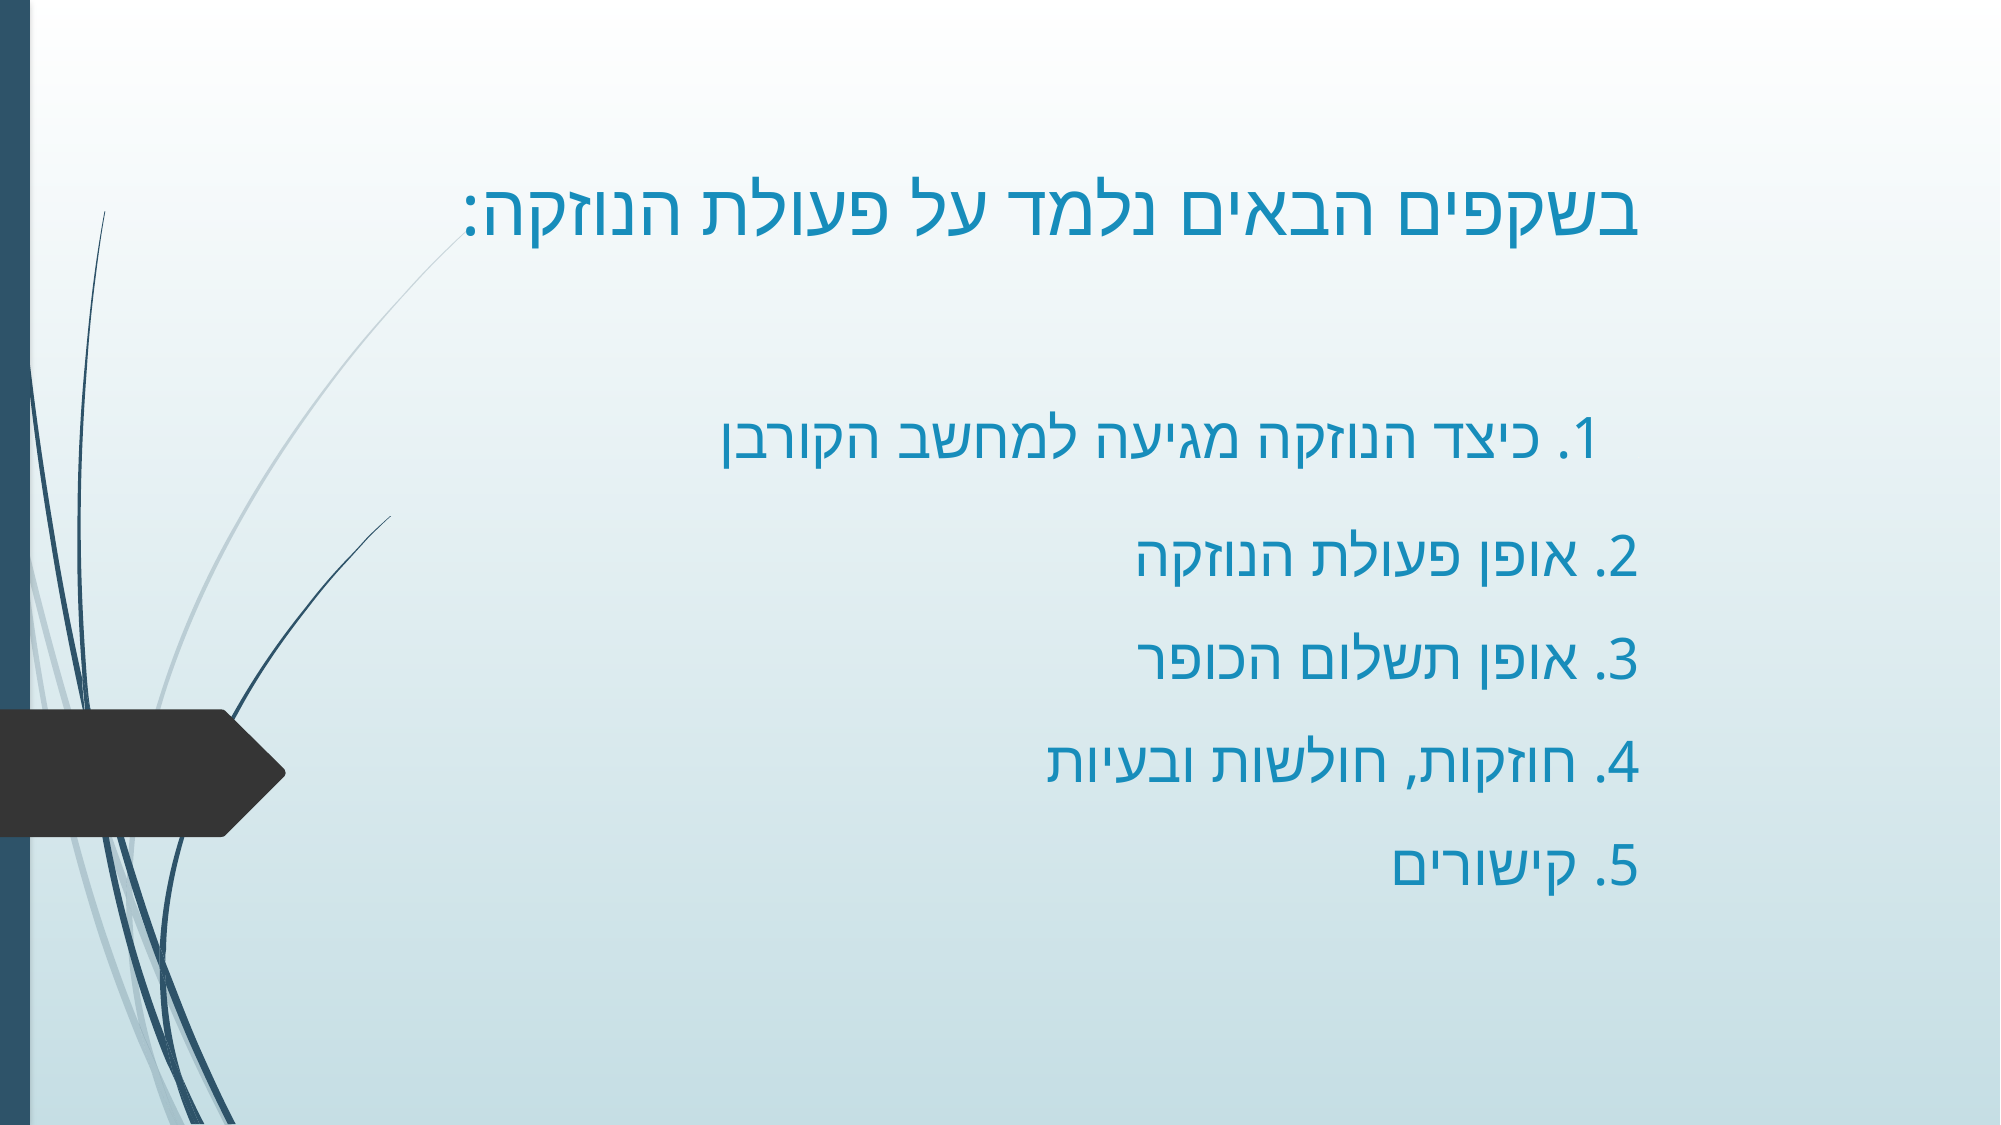

# בשקפים הבאים נלמד על פעולת הנוזקה: . 	1. כיצד הנוזקה מגיעה למחשב הקורבן 2. אופן פעולת הנוזקה 3. אופן תשלום הכופר 4. חוזקות, חולשות ובעיות 5. קישורים